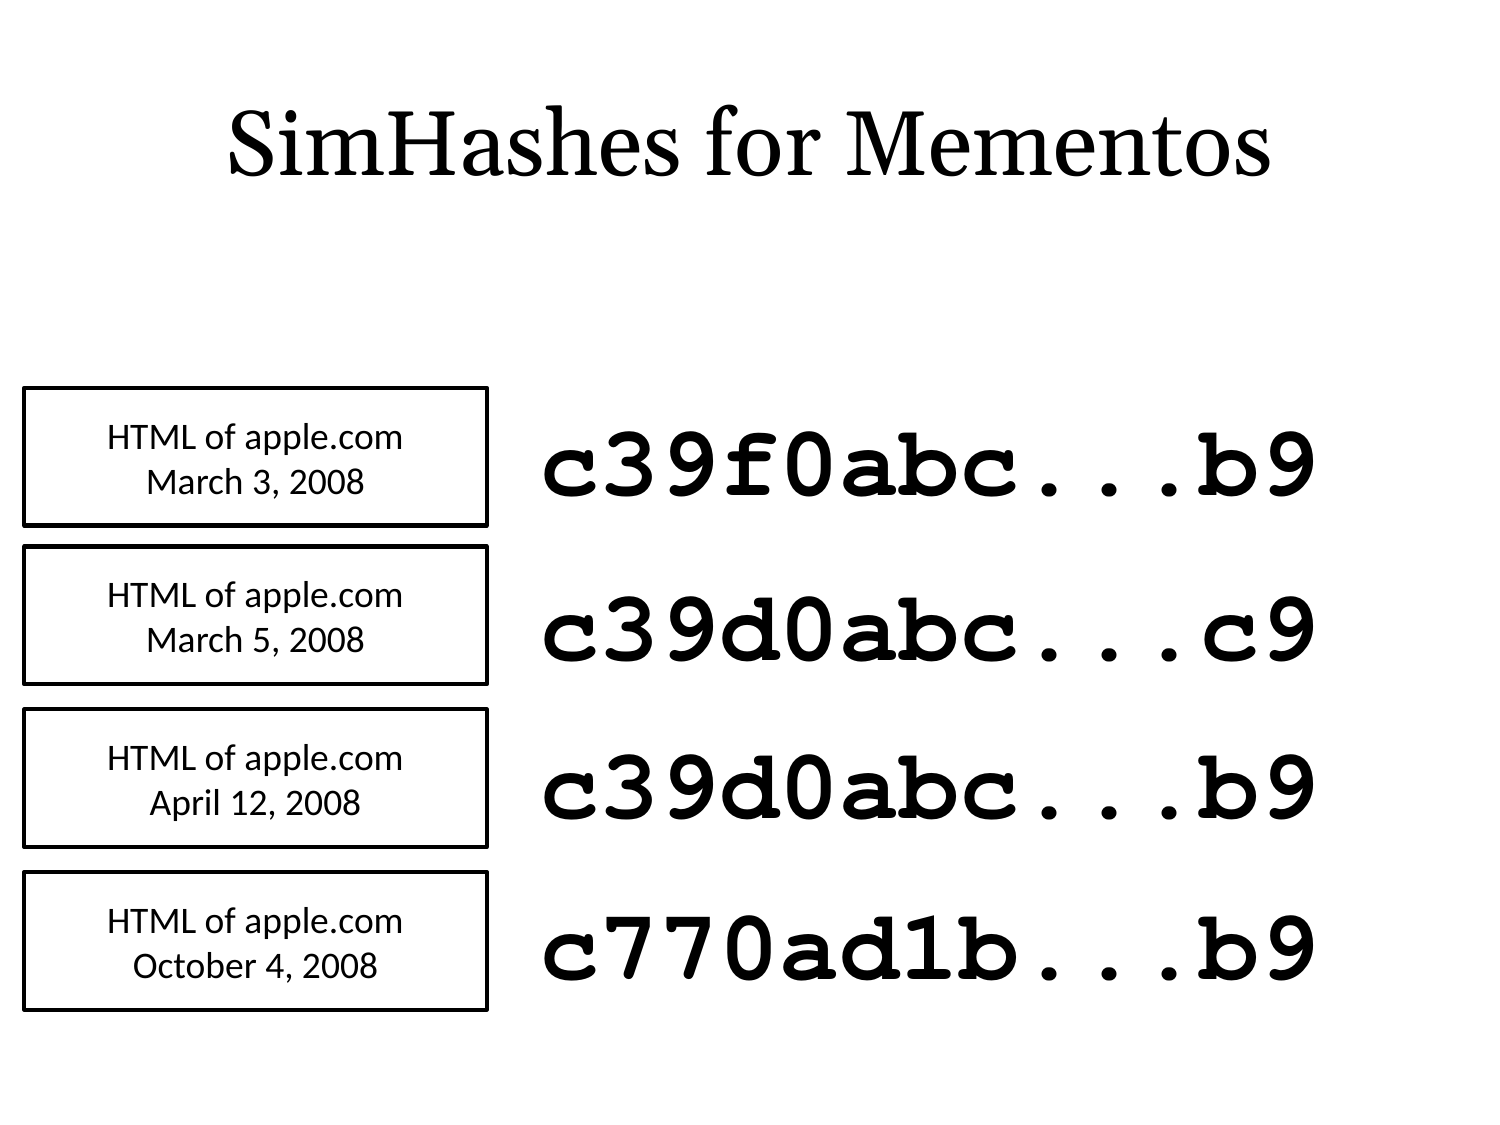

# SimHashes for Mementos
HTML of apple.com
March 3, 2008
c39f0abc...b9
HTML of apple.com
March 5, 2008
c39d0abc...c9
HTML of apple.com
April 12, 2008
c39d0abc...b9
HTML of apple.com
October 4, 2008
c770ad1b...b9